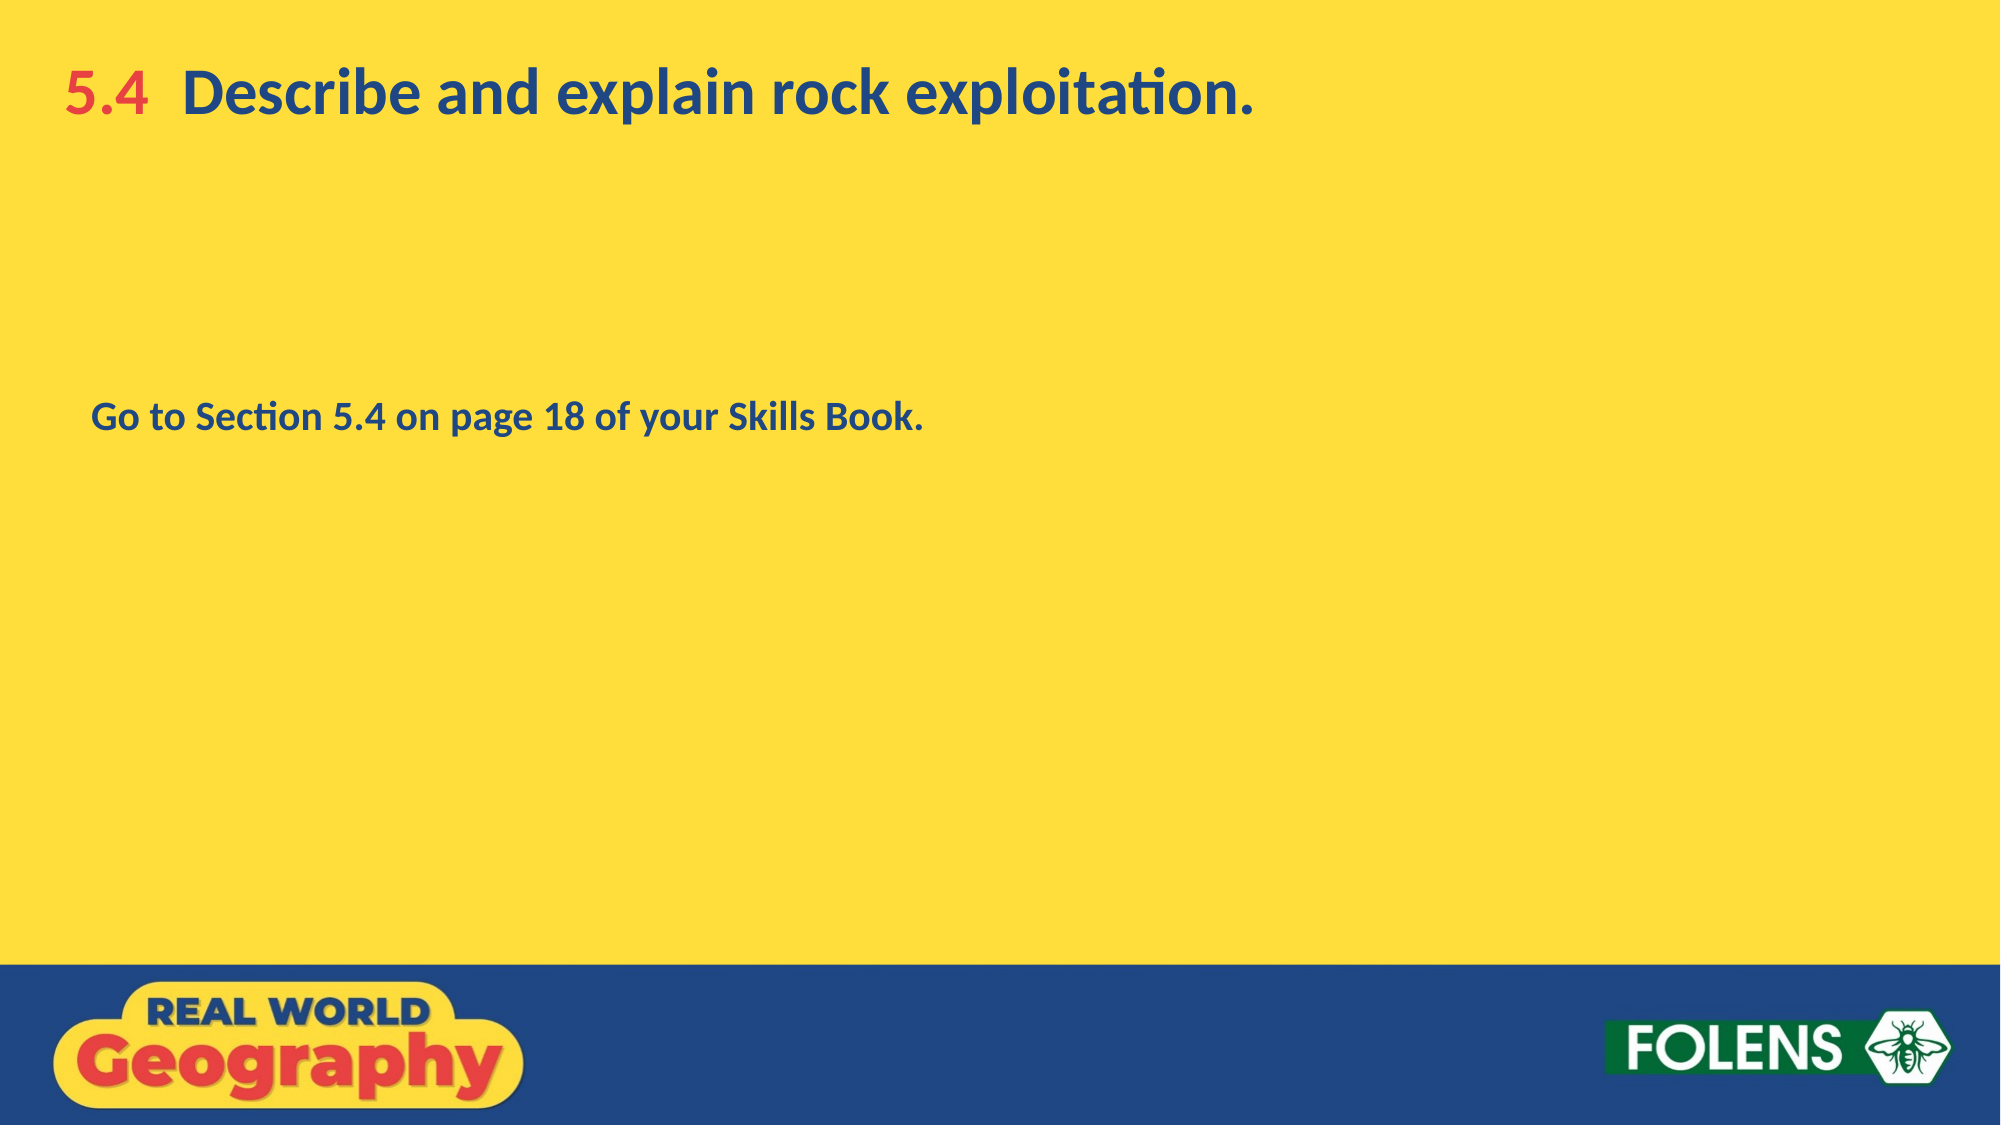

5.4 	Describe and explain rock exploitation.

Go to Section 5.4 on page 18 of your Skills Book.